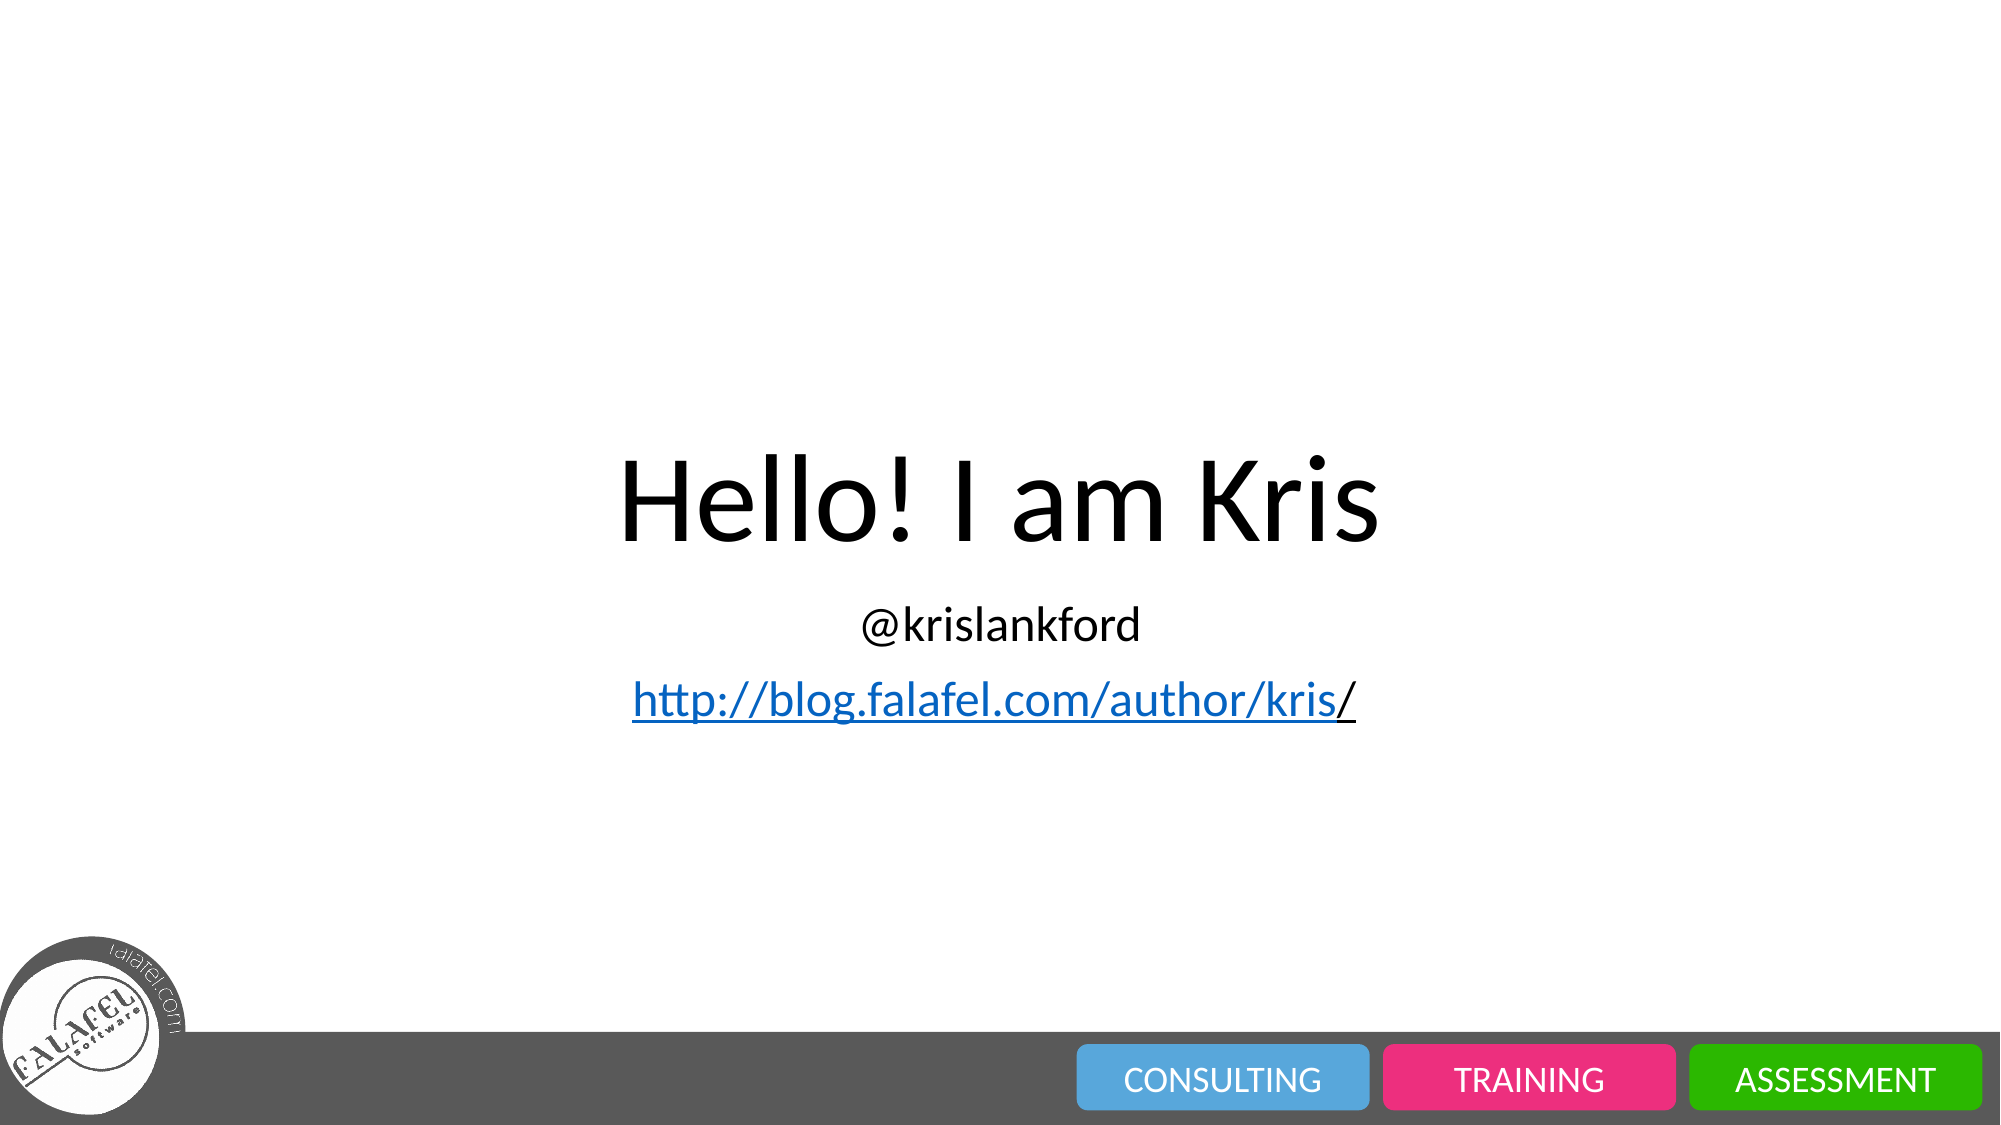

# Hello! I am Kris
@krislankford
http://blog.falafel.com/author/kris/